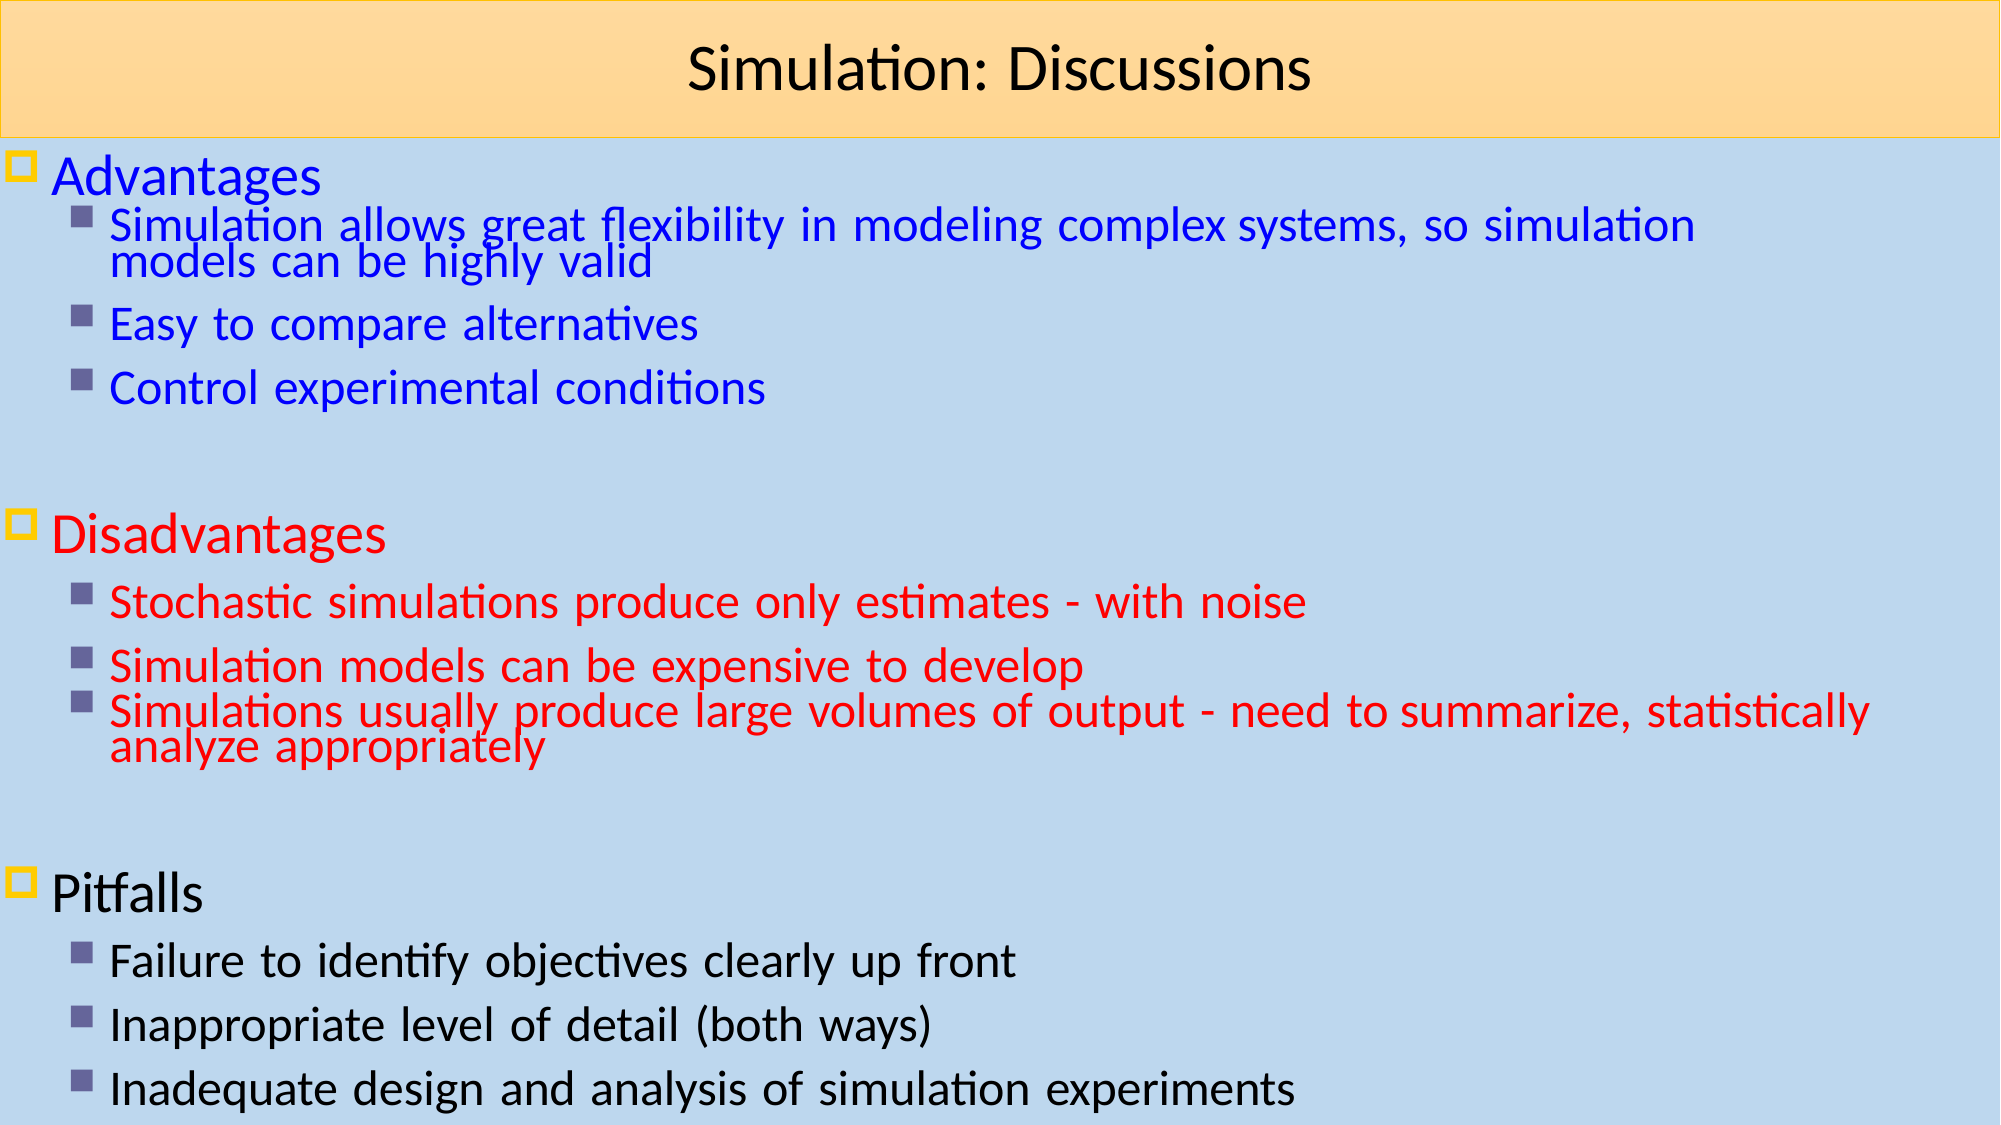

# Simulation: Discussions
Advantages
Simulation allows great flexibility in modeling complex systems, so simulation models can be highly valid
Easy to compare alternatives
Control experimental conditions

Disadvantages
Stochastic simulations produce only estimates - with noise
Simulation models can be expensive to develop
Simulations usually produce large volumes of output - need to summarize, statistically analyze appropriately

Pitfalls
Failure to identify objectives clearly up front
Inappropriate level of detail (both ways)
Inadequate design and analysis of simulation experiments